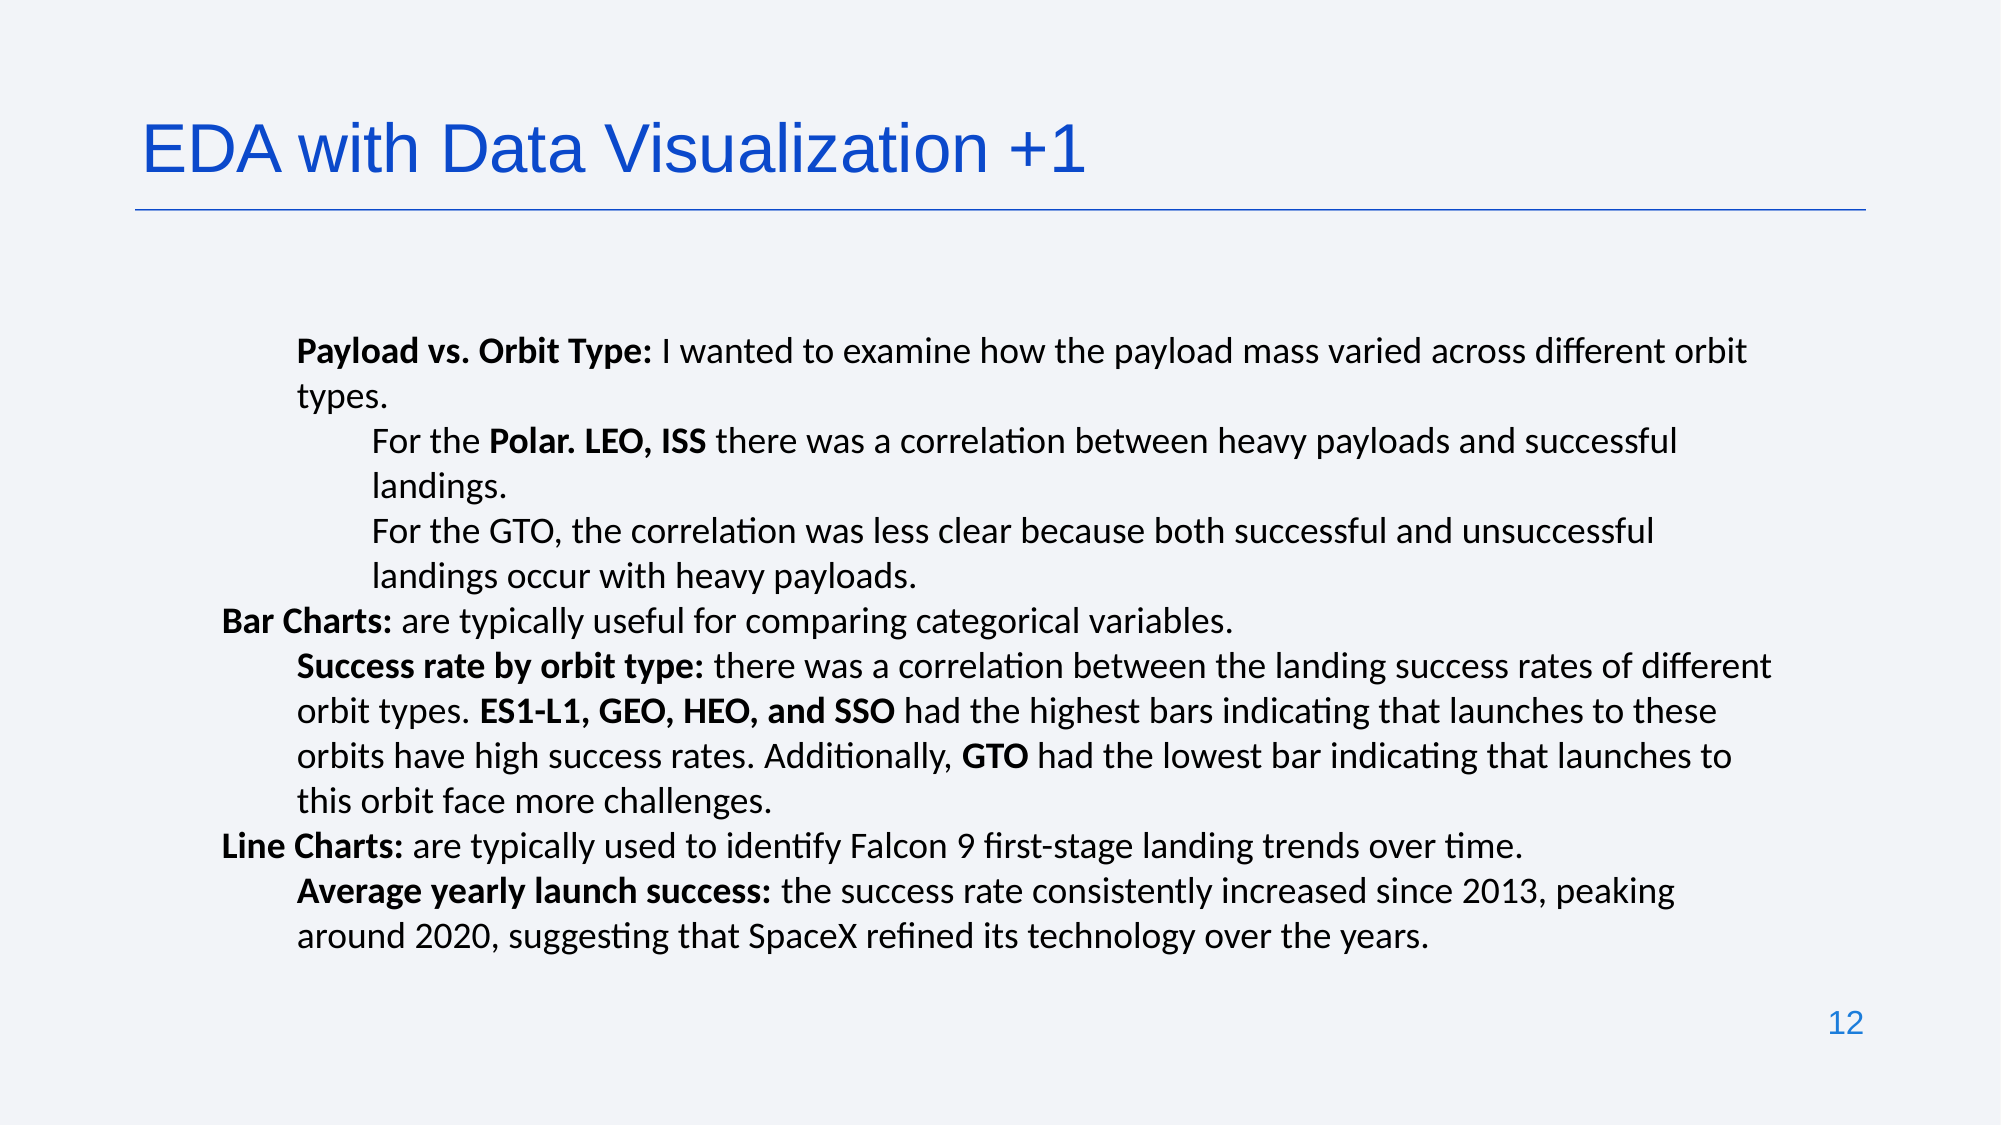

EDA with Data Visualization +1
Payload vs. Orbit Type: I wanted to examine how the payload mass varied across different orbit types.
For the Polar. LEO, ISS there was a correlation between heavy payloads and successful landings.
For the GTO, the correlation was less clear because both successful and unsuccessful landings occur with heavy payloads.
Bar Charts: are typically useful for comparing categorical variables.
Success rate by orbit type: there was a correlation between the landing success rates of different orbit types. ES1-L1, GEO, HEO, and SSO had the highest bars indicating that launches to these orbits have high success rates. Additionally, GTO had the lowest bar indicating that launches to this orbit face more challenges.
Line Charts: are typically used to identify Falcon 9 first-stage landing trends over time.
Average yearly launch success: the success rate consistently increased since 2013, peaking around 2020, suggesting that SpaceX refined its technology over the years.

12